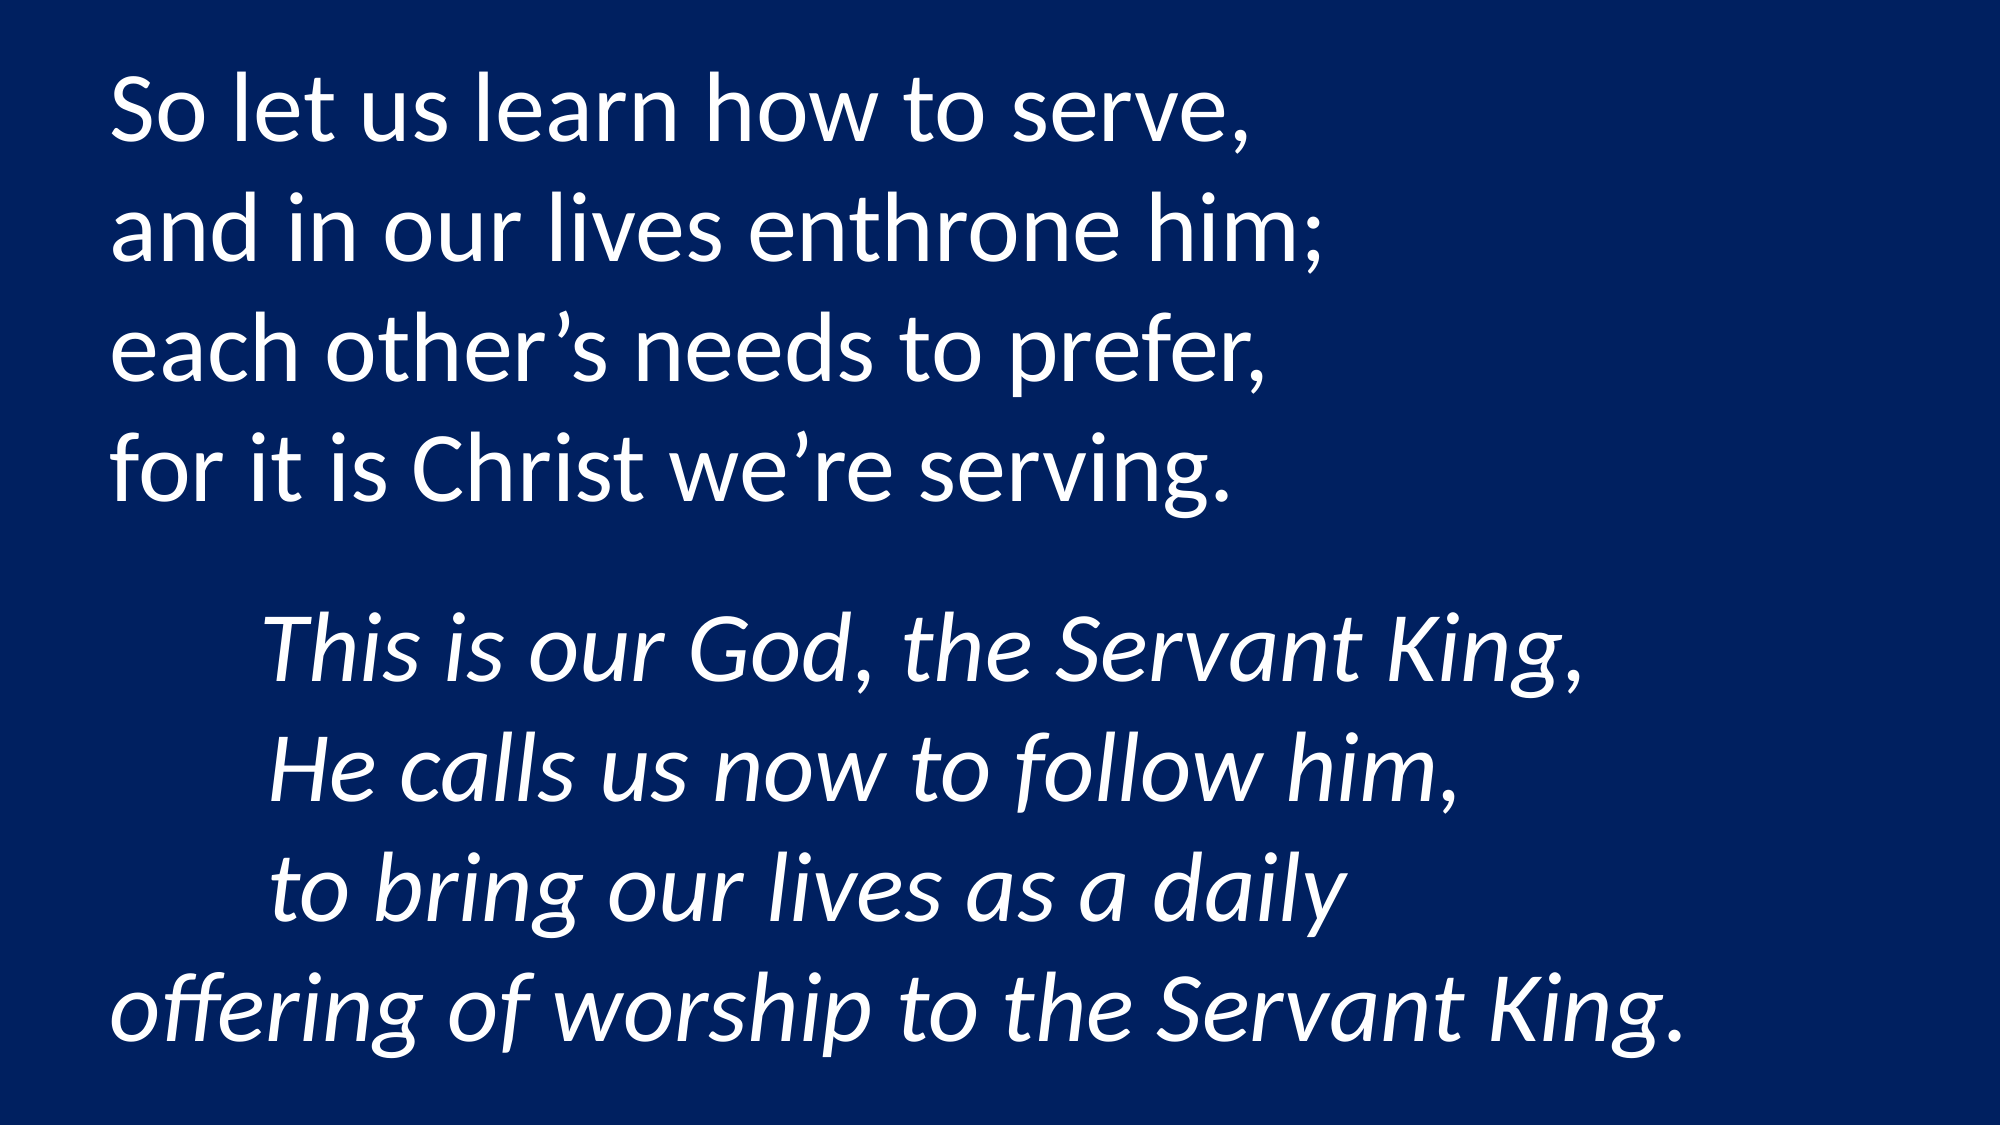

So let us learn how to serve,
and in our lives enthrone him;
each other’s needs to prefer,
for it is Christ we’re serving.

	This is our God, the Servant King,
       He calls us now to follow him,
       to bring our lives as a daily 		offering of worship to the Servant King.